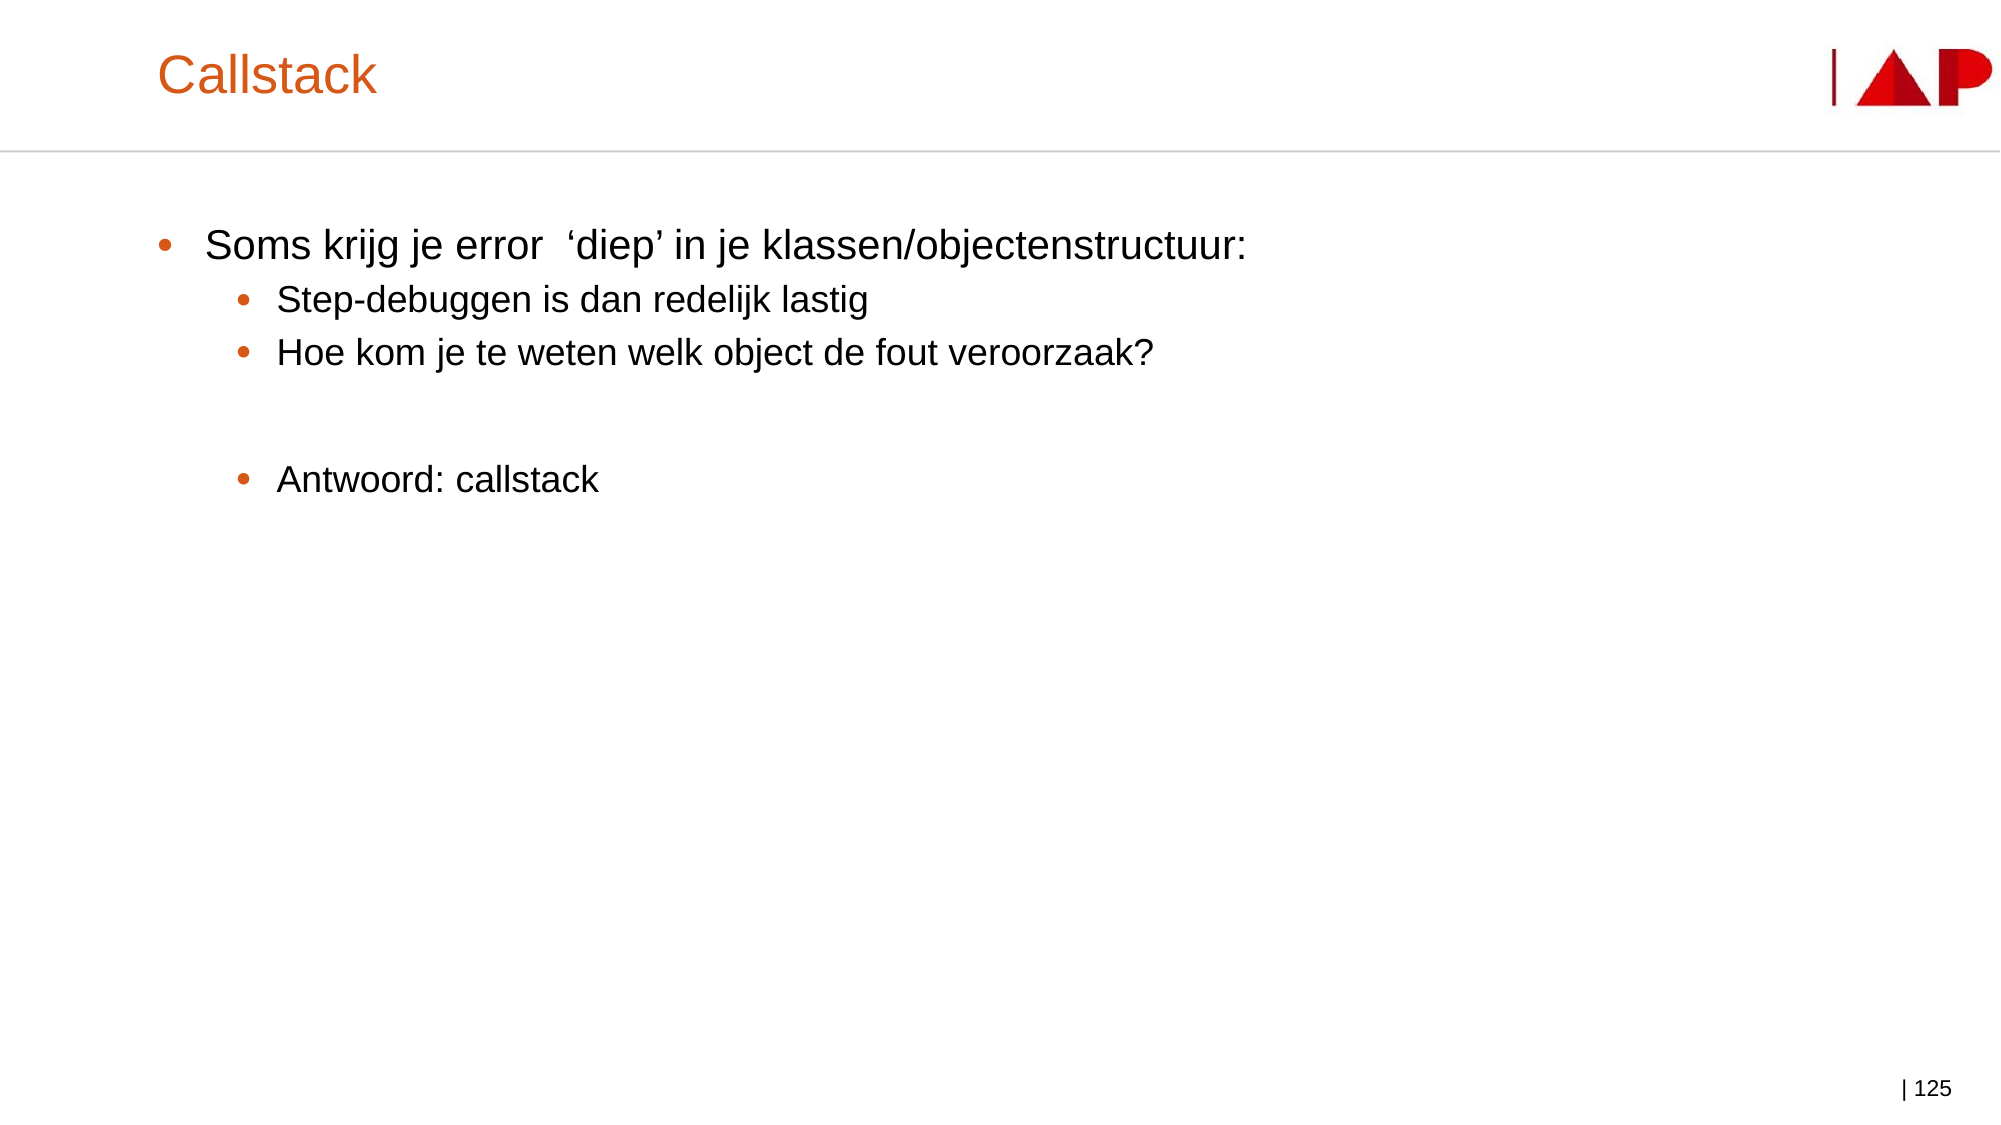

# Callstack
Soms krijg je error  ‘diep’ in je klassen/objectenstructuur:
Step-debuggen is dan redelijk lastig
Hoe kom je te weten welk object de fout veroorzaak?

Antwoord: callstack
| 125